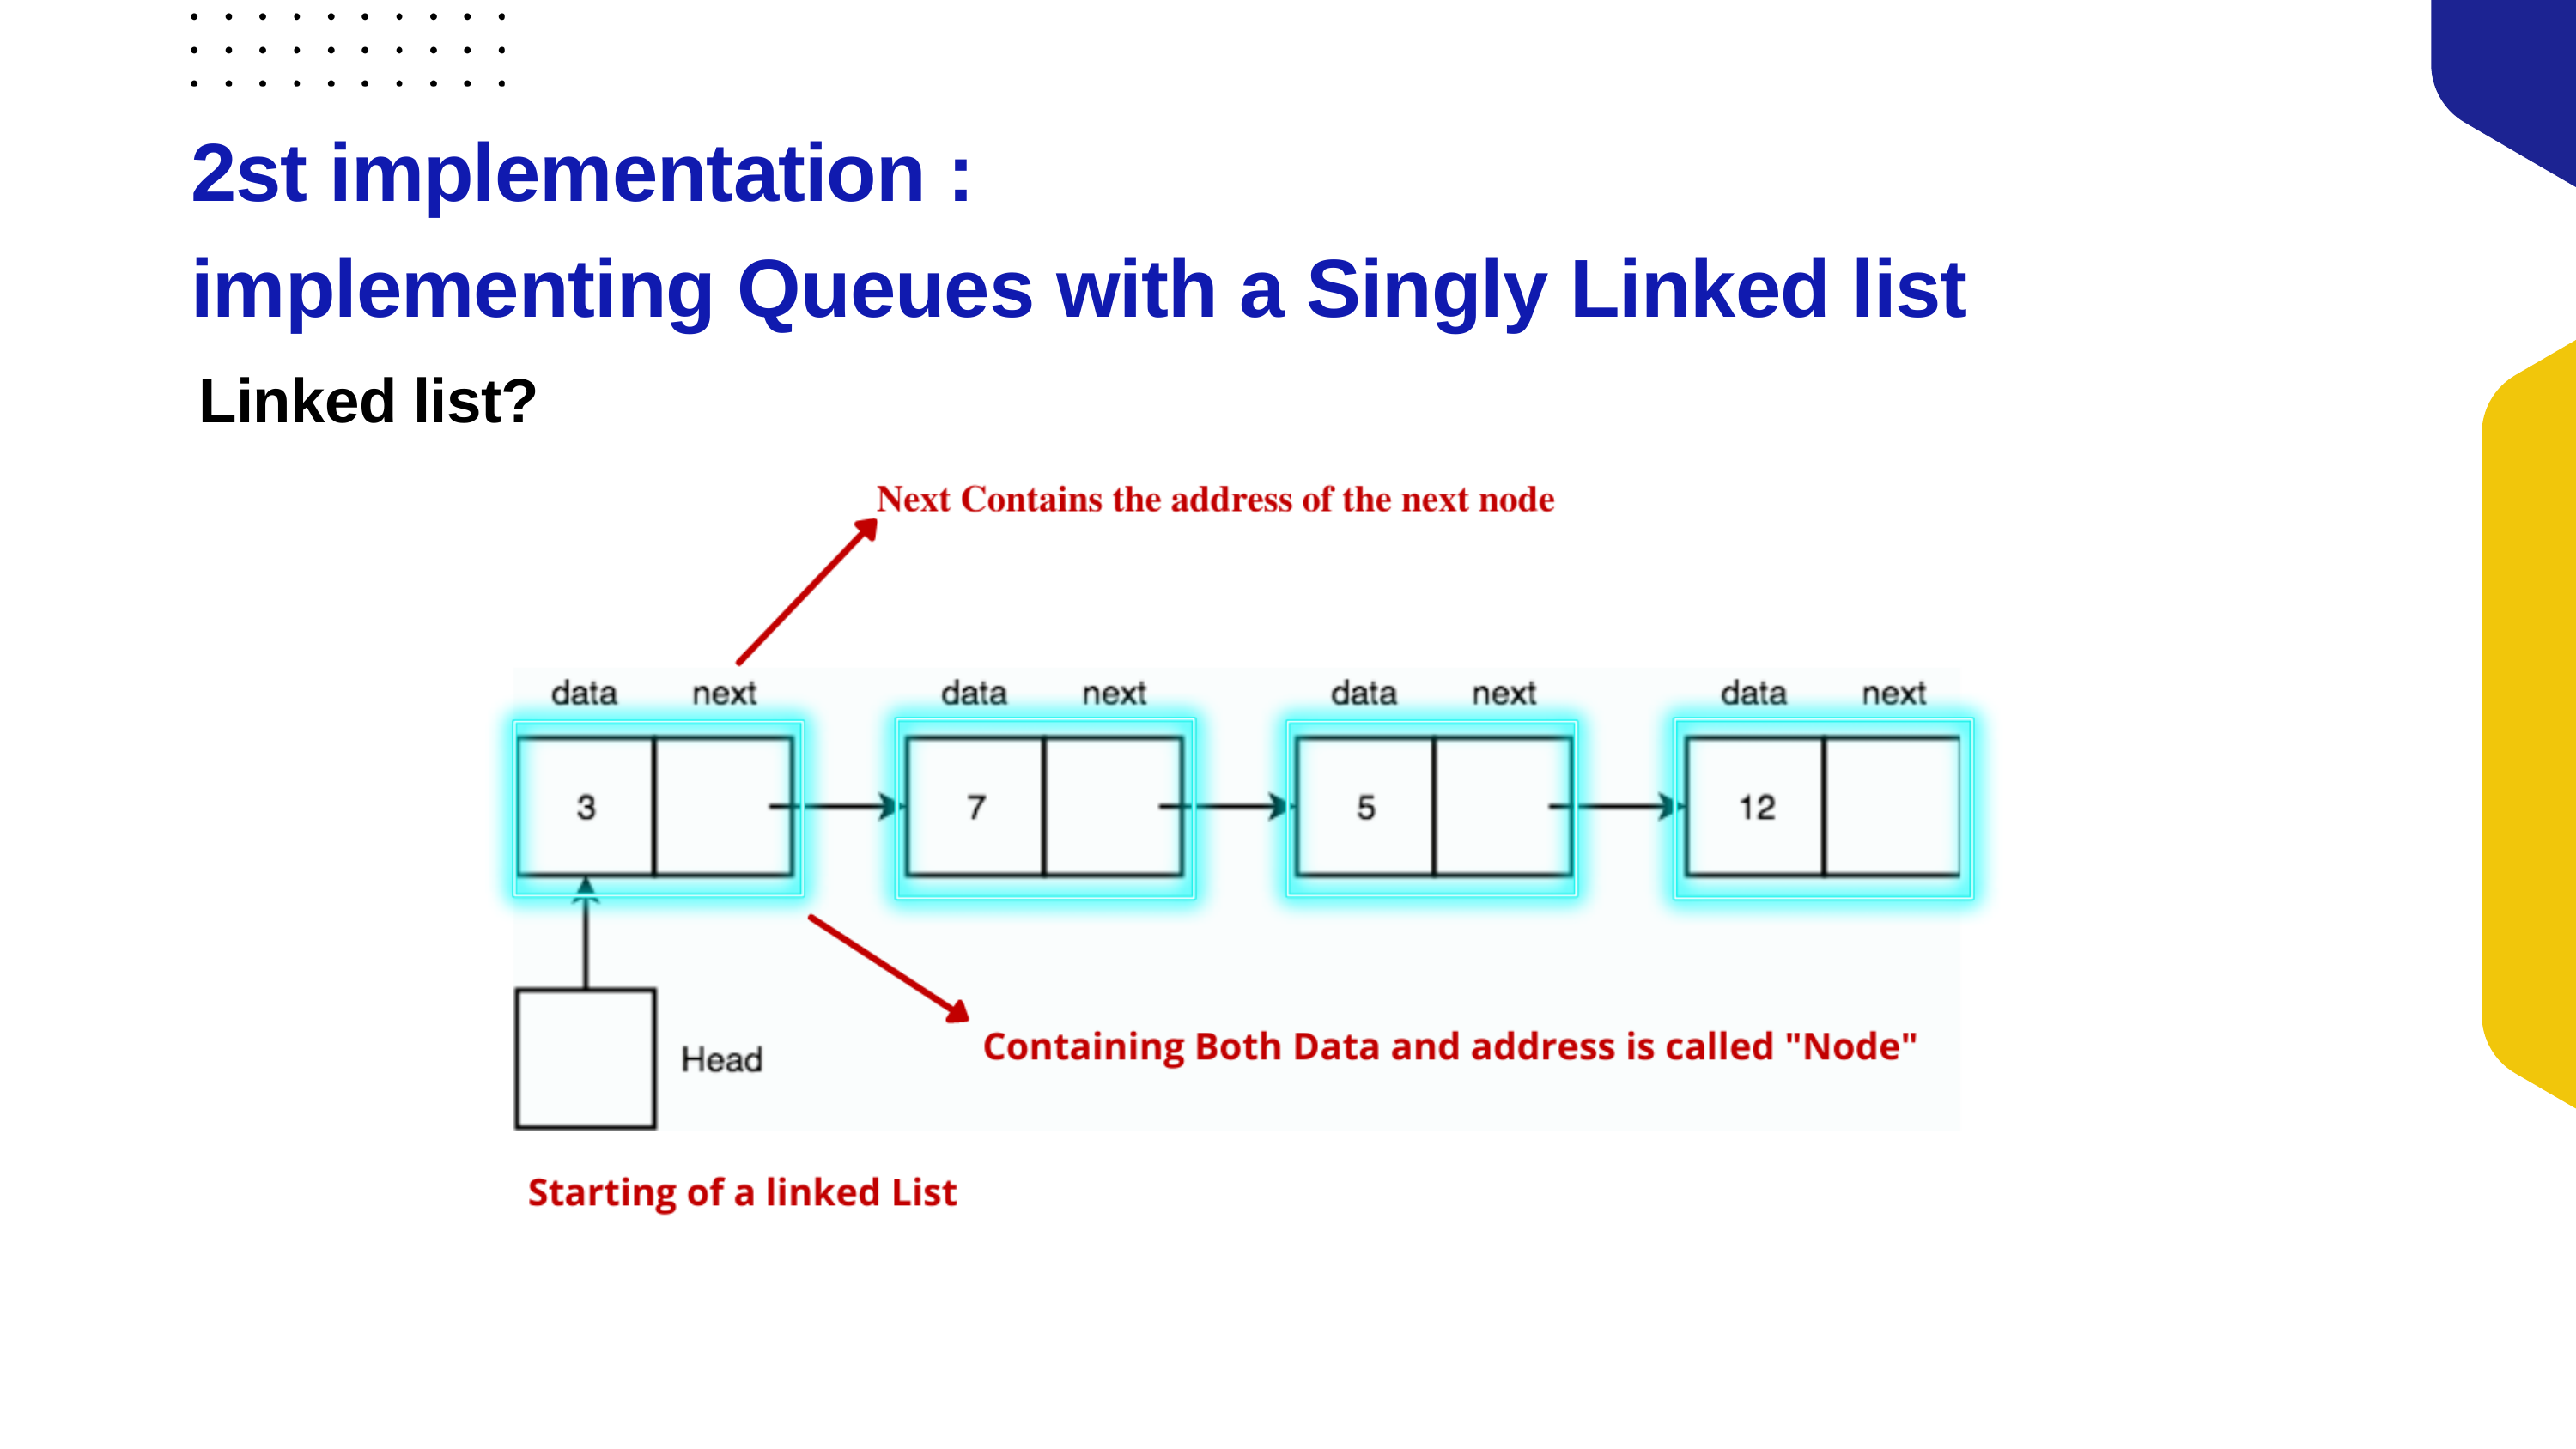

2st implementation :
implementing Queues with a Singly Linked list

Linked list?